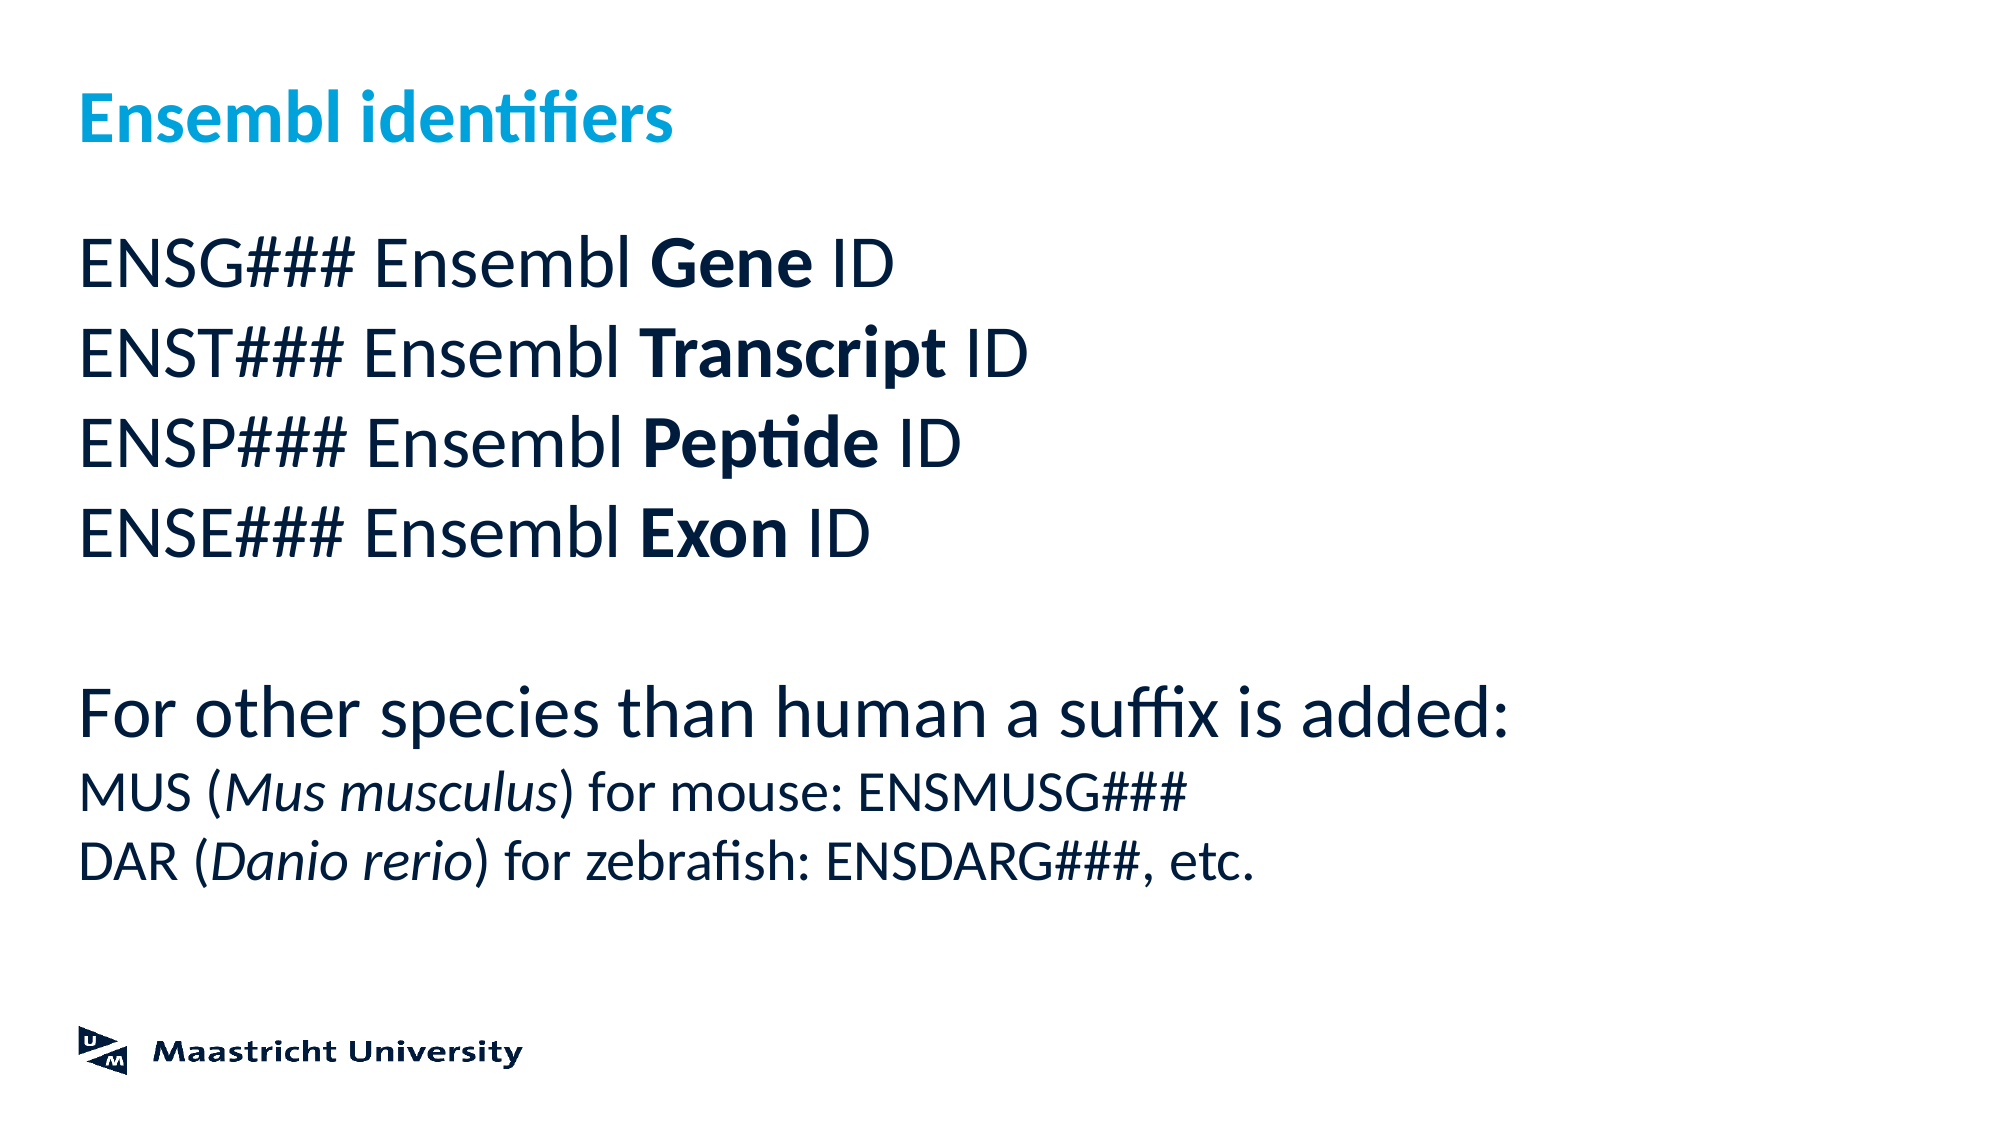

# Ensembl identifiers
ENSG### Ensembl Gene ID
ENST### Ensembl Transcript ID
ENSP### Ensembl Peptide ID
ENSE### Ensembl Exon ID

For other species than human a suffix is added:
MUS (Mus musculus) for mouse: ENSMUSG###
DAR (Danio rerio) for zebrafish: ENSDARG###, etc.